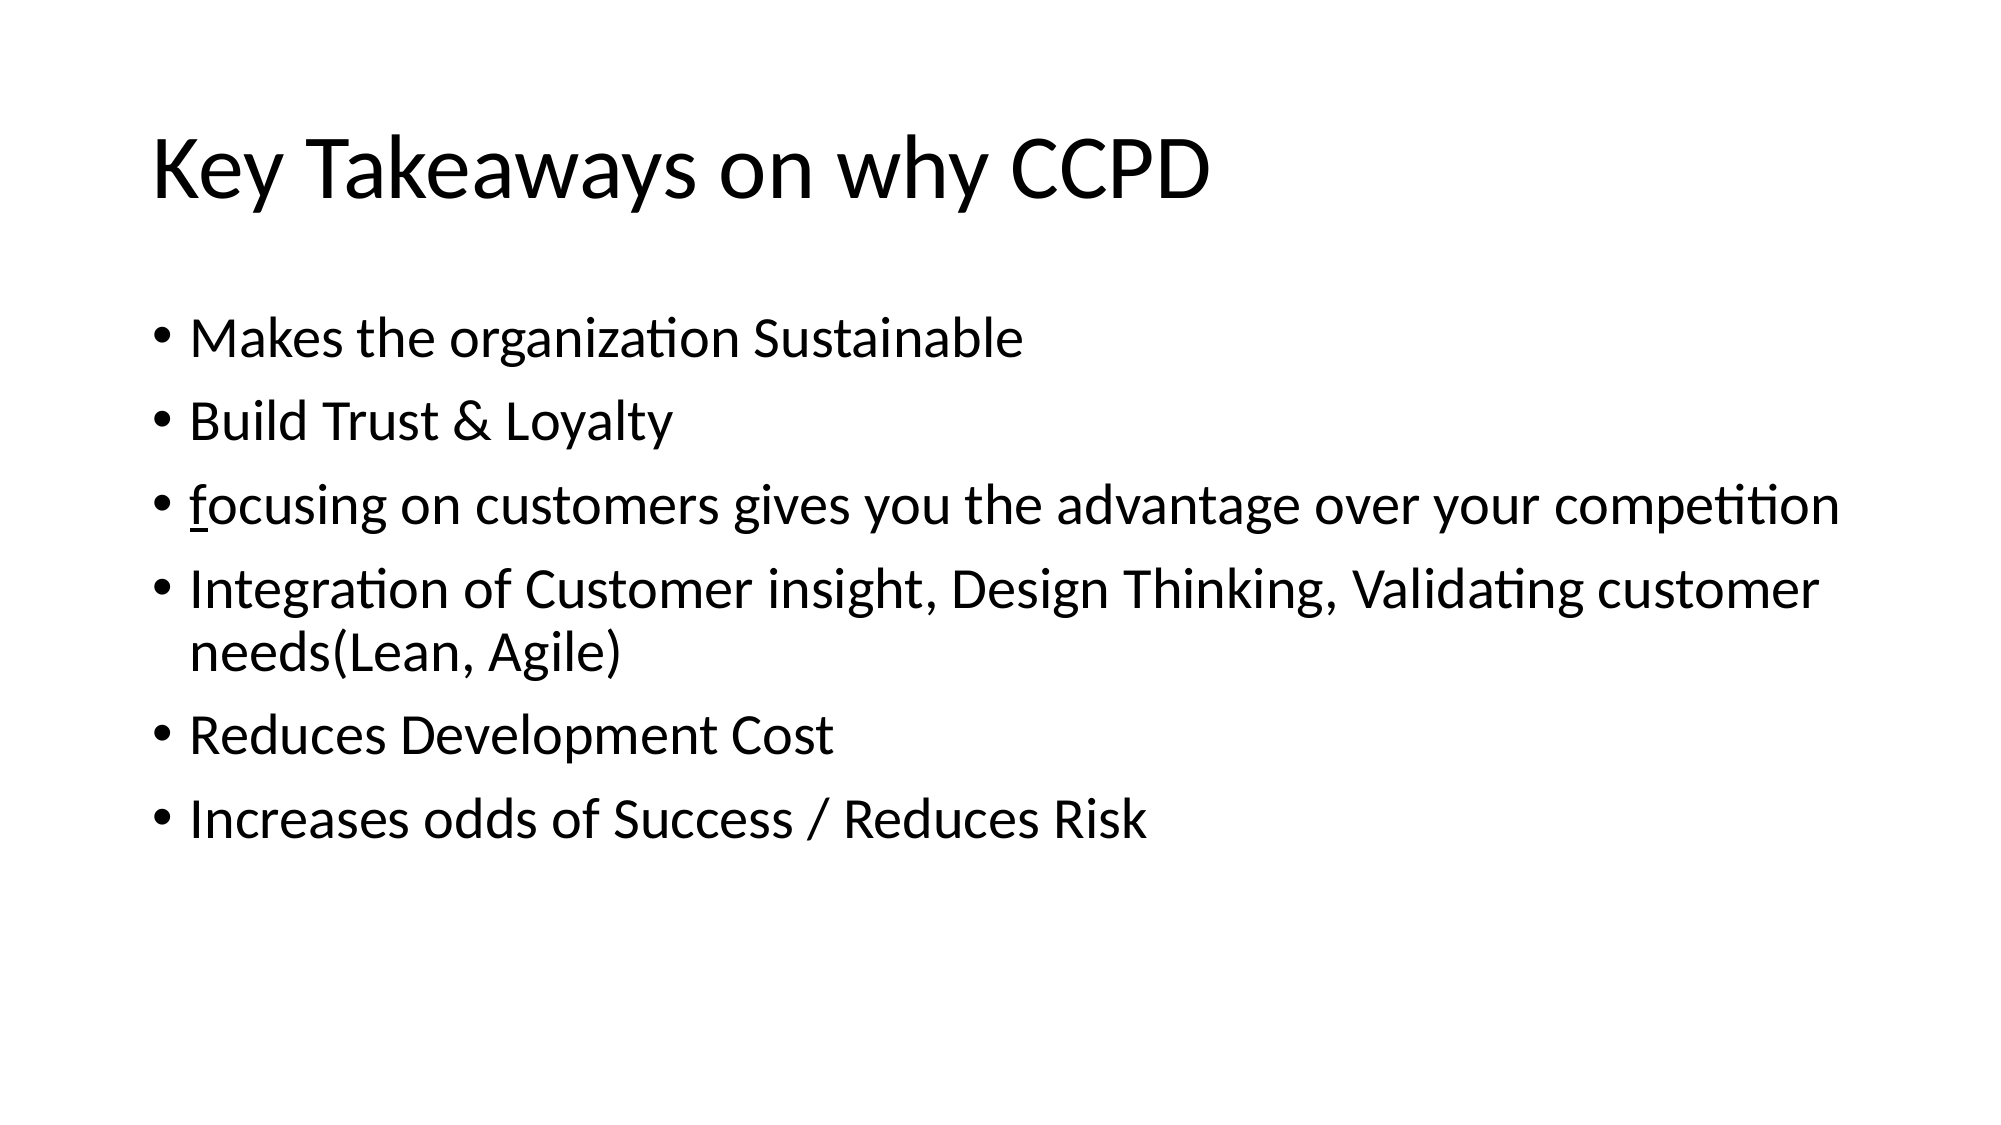

# Key Takeaways on why CCPD
Makes the organization Sustainable
Build Trust & Loyalty
focusing on customers gives you the advantage over your competition
Integration of Customer insight, Design Thinking, Validating customer needs(Lean, Agile)
Reduces Development Cost
Increases odds of Success / Reduces Risk